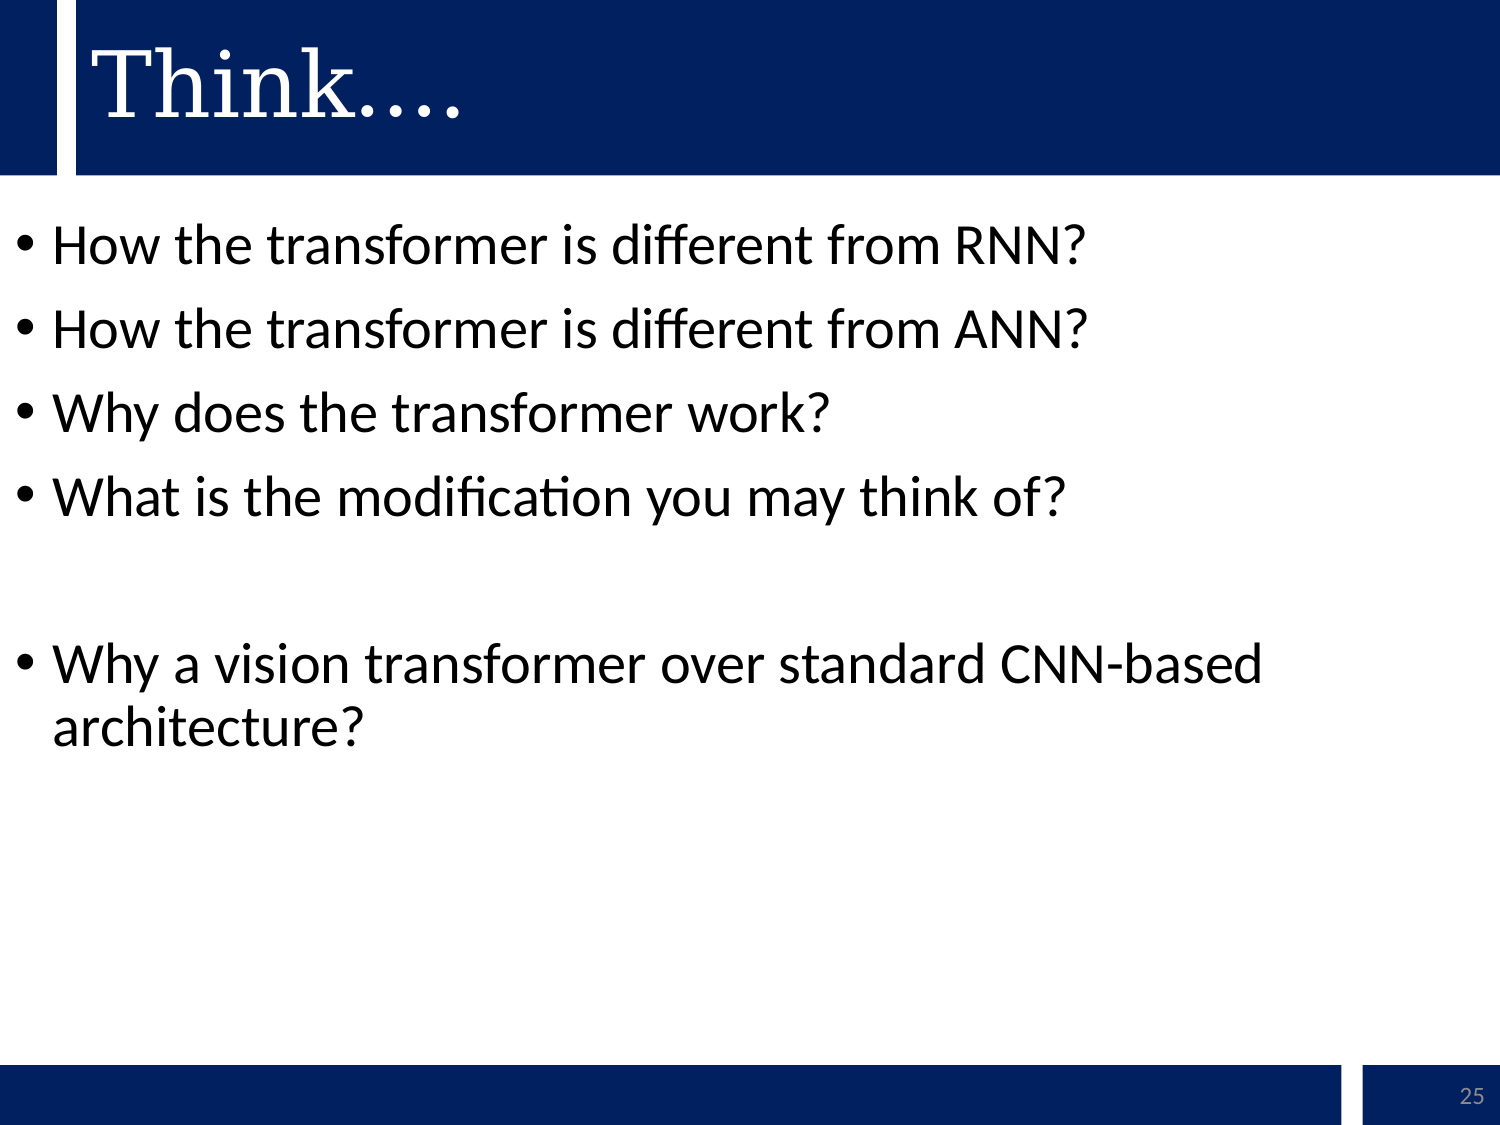

# Think….
How the transformer is different from RNN?
How the transformer is different from ANN?
Why does the transformer work?
What is the modification you may think of?

Why a vision transformer over standard CNN-based architecture?

25